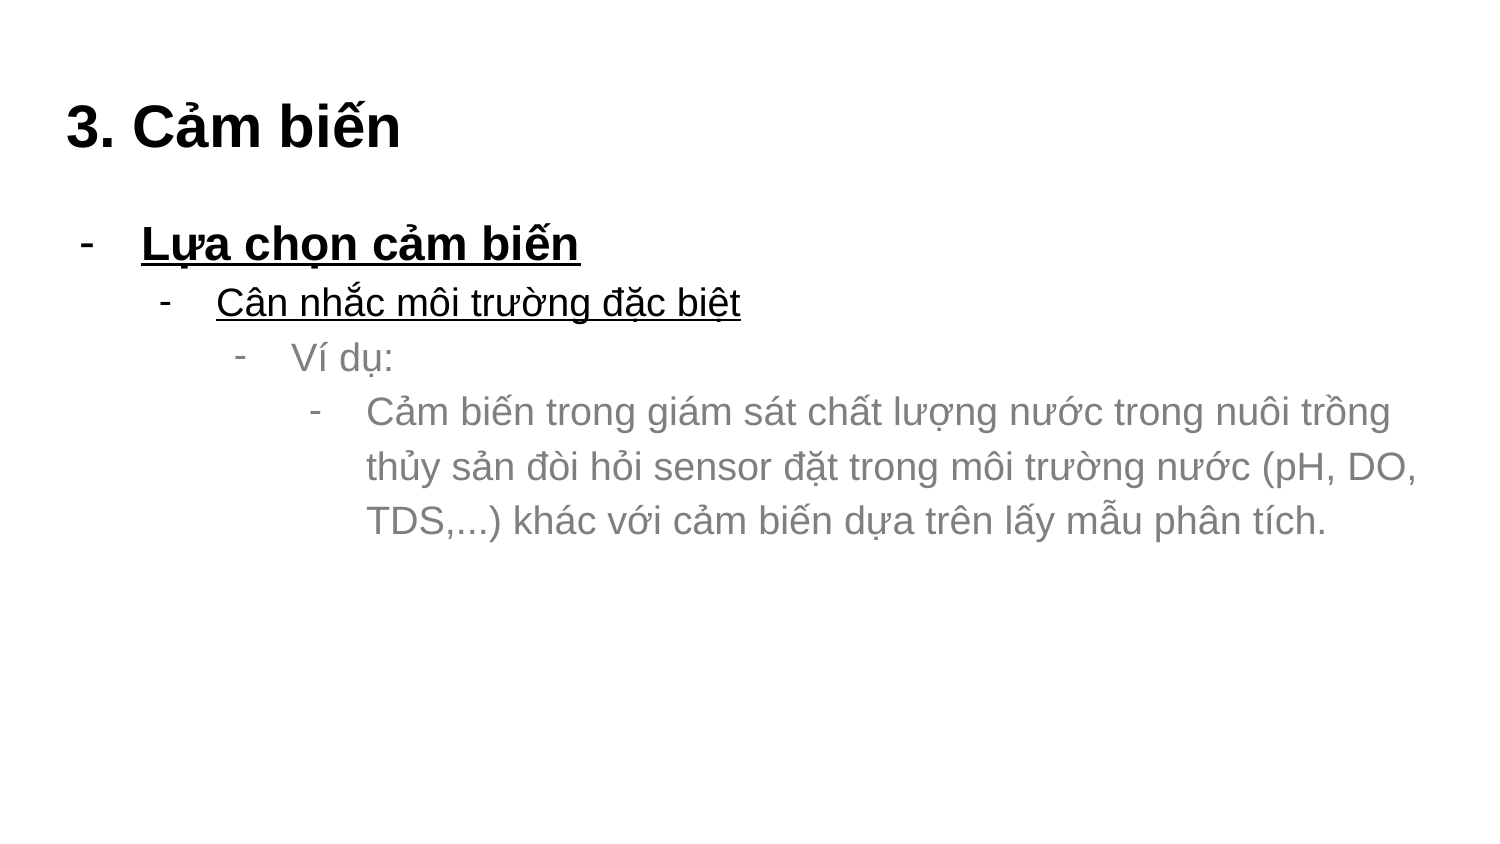

# 3. Cảm biến
Lựa chọn cảm biến
Cân nhắc môi trường đặc biệt
Ví dụ:
Cảm biến trong giám sát chất lượng nước trong nuôi trồng thủy sản đòi hỏi sensor đặt trong môi trường nước (pH, DO, TDS,...) khác với cảm biến dựa trên lấy mẫu phân tích.